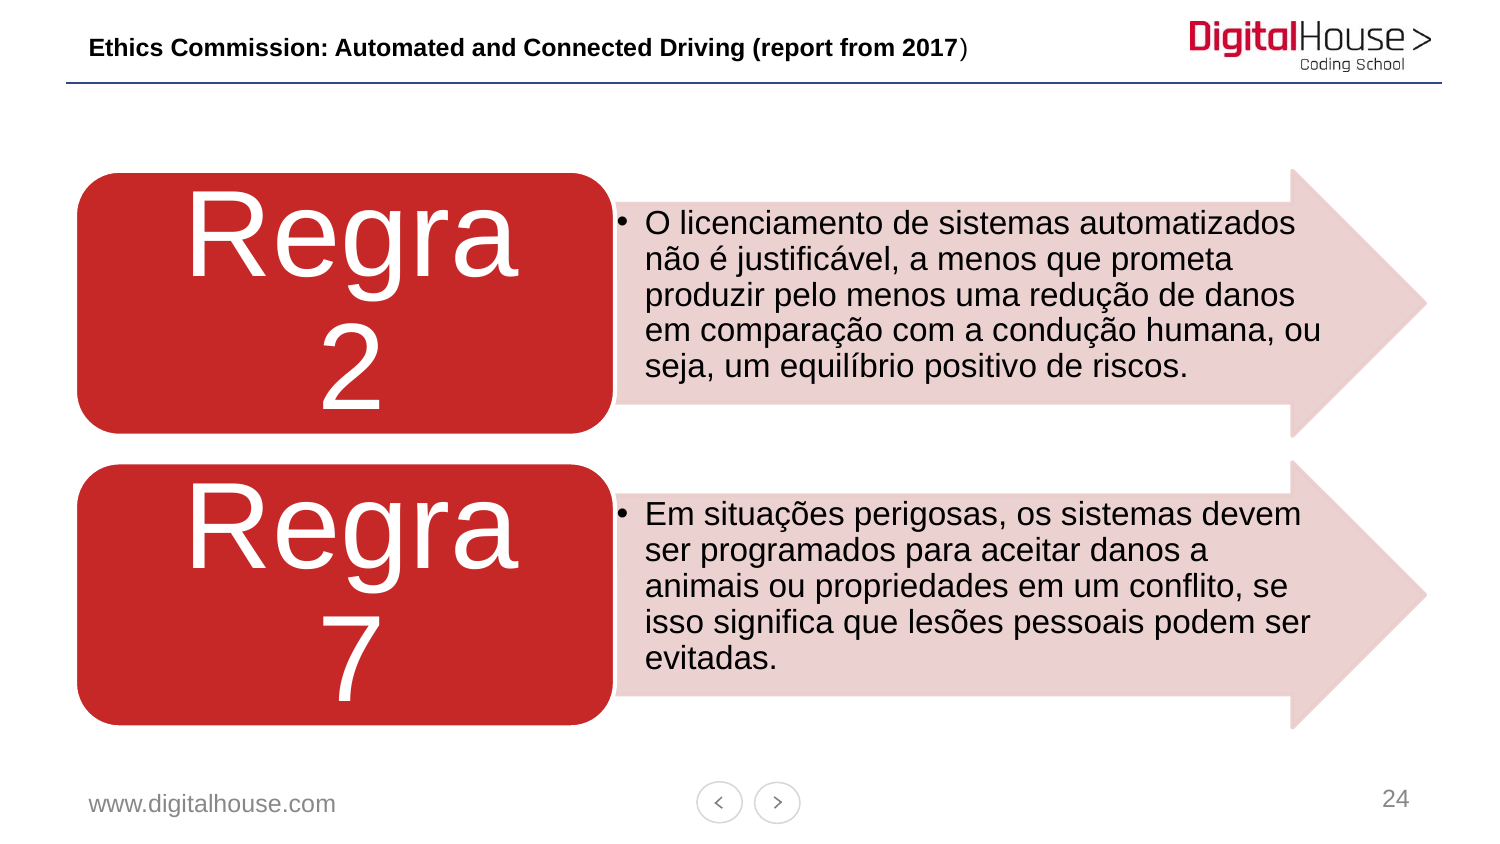

# Ethics Commission: Automated and Connected Driving (report from 2017)
O licenciamento de sistemas automatizados não é justificável, a menos que prometa produzir pelo menos uma redução de danos em comparação com a condução humana, ou seja, um equilíbrio positivo de riscos.
Regra 2
Em situações perigosas, os sistemas devem ser programados para aceitar danos a animais ou propriedades em um conflito, se isso significa que lesões pessoais podem ser evitadas.
Regra 7
24